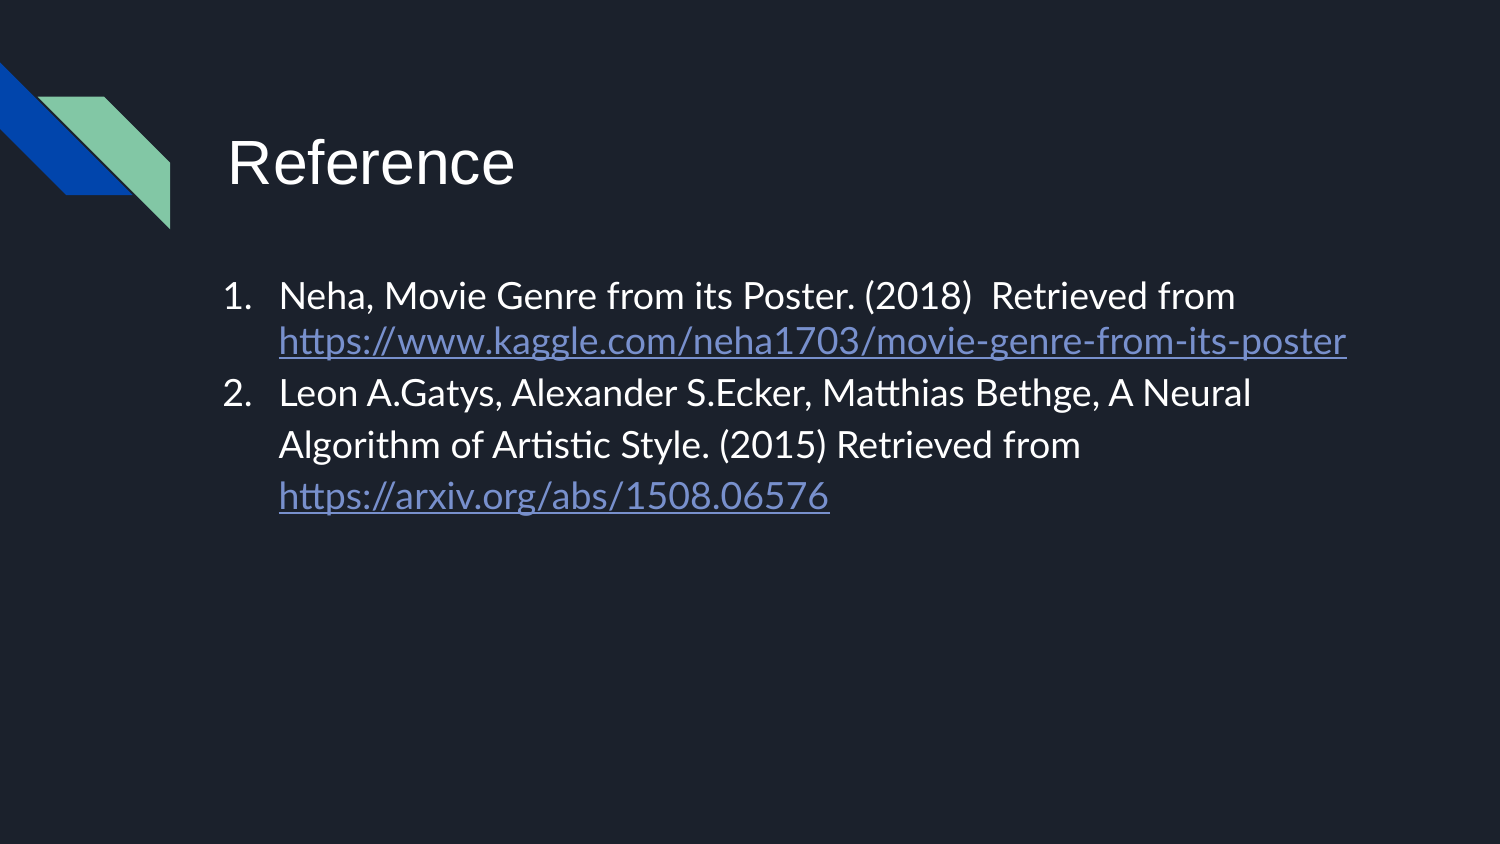

# Reference
Neha, Movie Genre from its Poster. (2018)  Retrieved from https://www.kaggle.com/neha1703/movie-genre-from-its-poster
Leon A.Gatys, Alexander S.Ecker, Matthias Bethge, A Neural Algorithm of Artistic Style. (2015) Retrieved from https://arxiv.org/abs/1508.06576